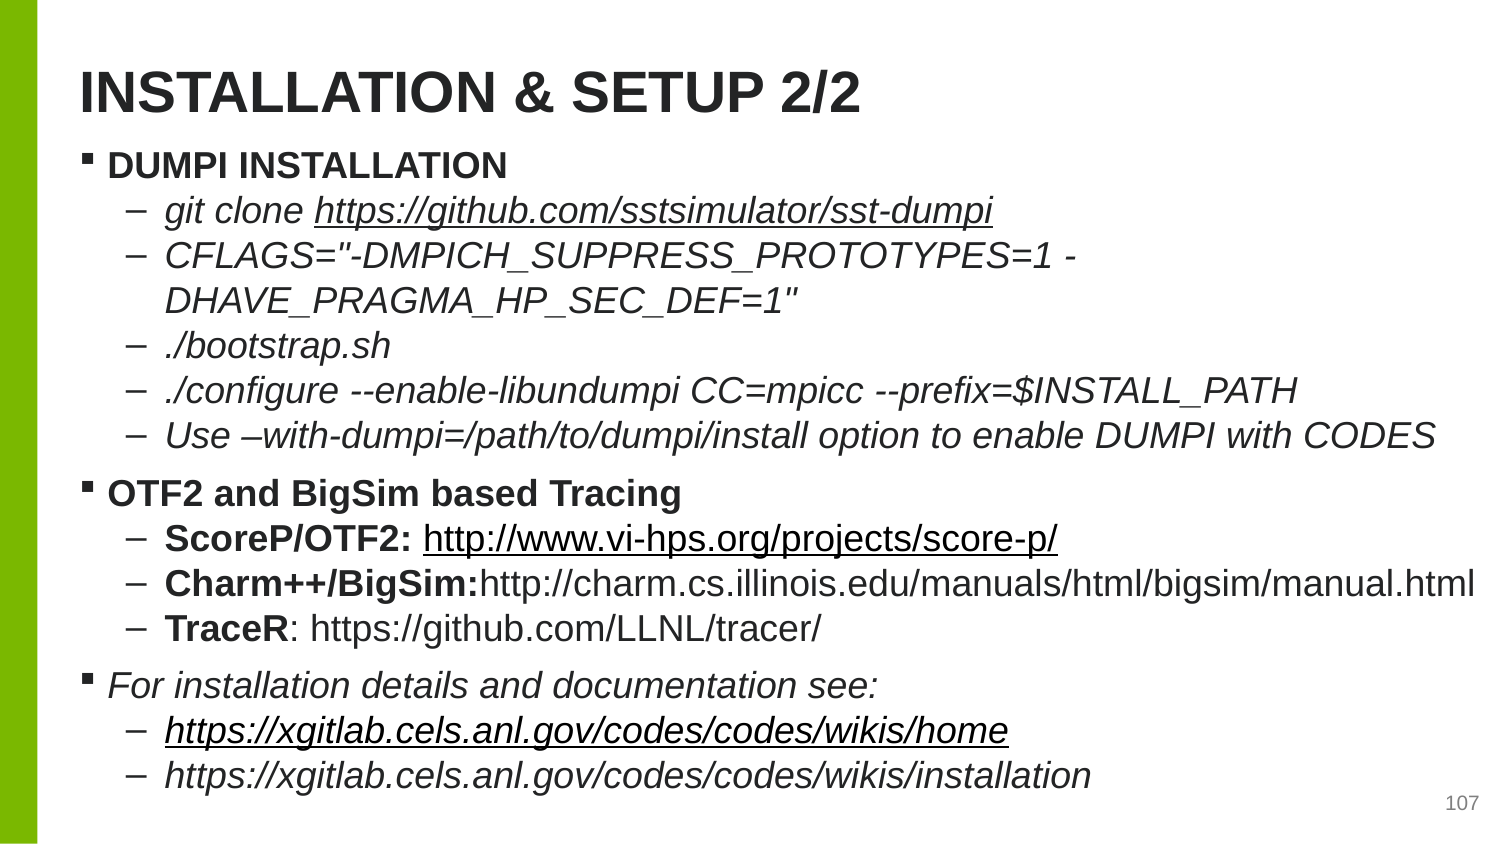

# Installation & setup 2/2
DUMPI INSTALLATION
git clone https://github.com/sstsimulator/sst-dumpi
CFLAGS="-DMPICH_SUPPRESS_PROTOTYPES=1 -DHAVE_PRAGMA_HP_SEC_DEF=1"
./bootstrap.sh
./configure --enable-libundumpi CC=mpicc --prefix=$INSTALL_PATH
Use –with-dumpi=/path/to/dumpi/install option to enable DUMPI with CODES
OTF2 and BigSim based Tracing
ScoreP/OTF2: http://www.vi-hps.org/projects/score-p/
Charm++/BigSim:http://charm.cs.illinois.edu/manuals/html/bigsim/manual.html
TraceR: https://github.com/LLNL/tracer/
For installation details and documentation see:
https://xgitlab.cels.anl.gov/codes/codes/wikis/home
https://xgitlab.cels.anl.gov/codes/codes/wikis/installation

107